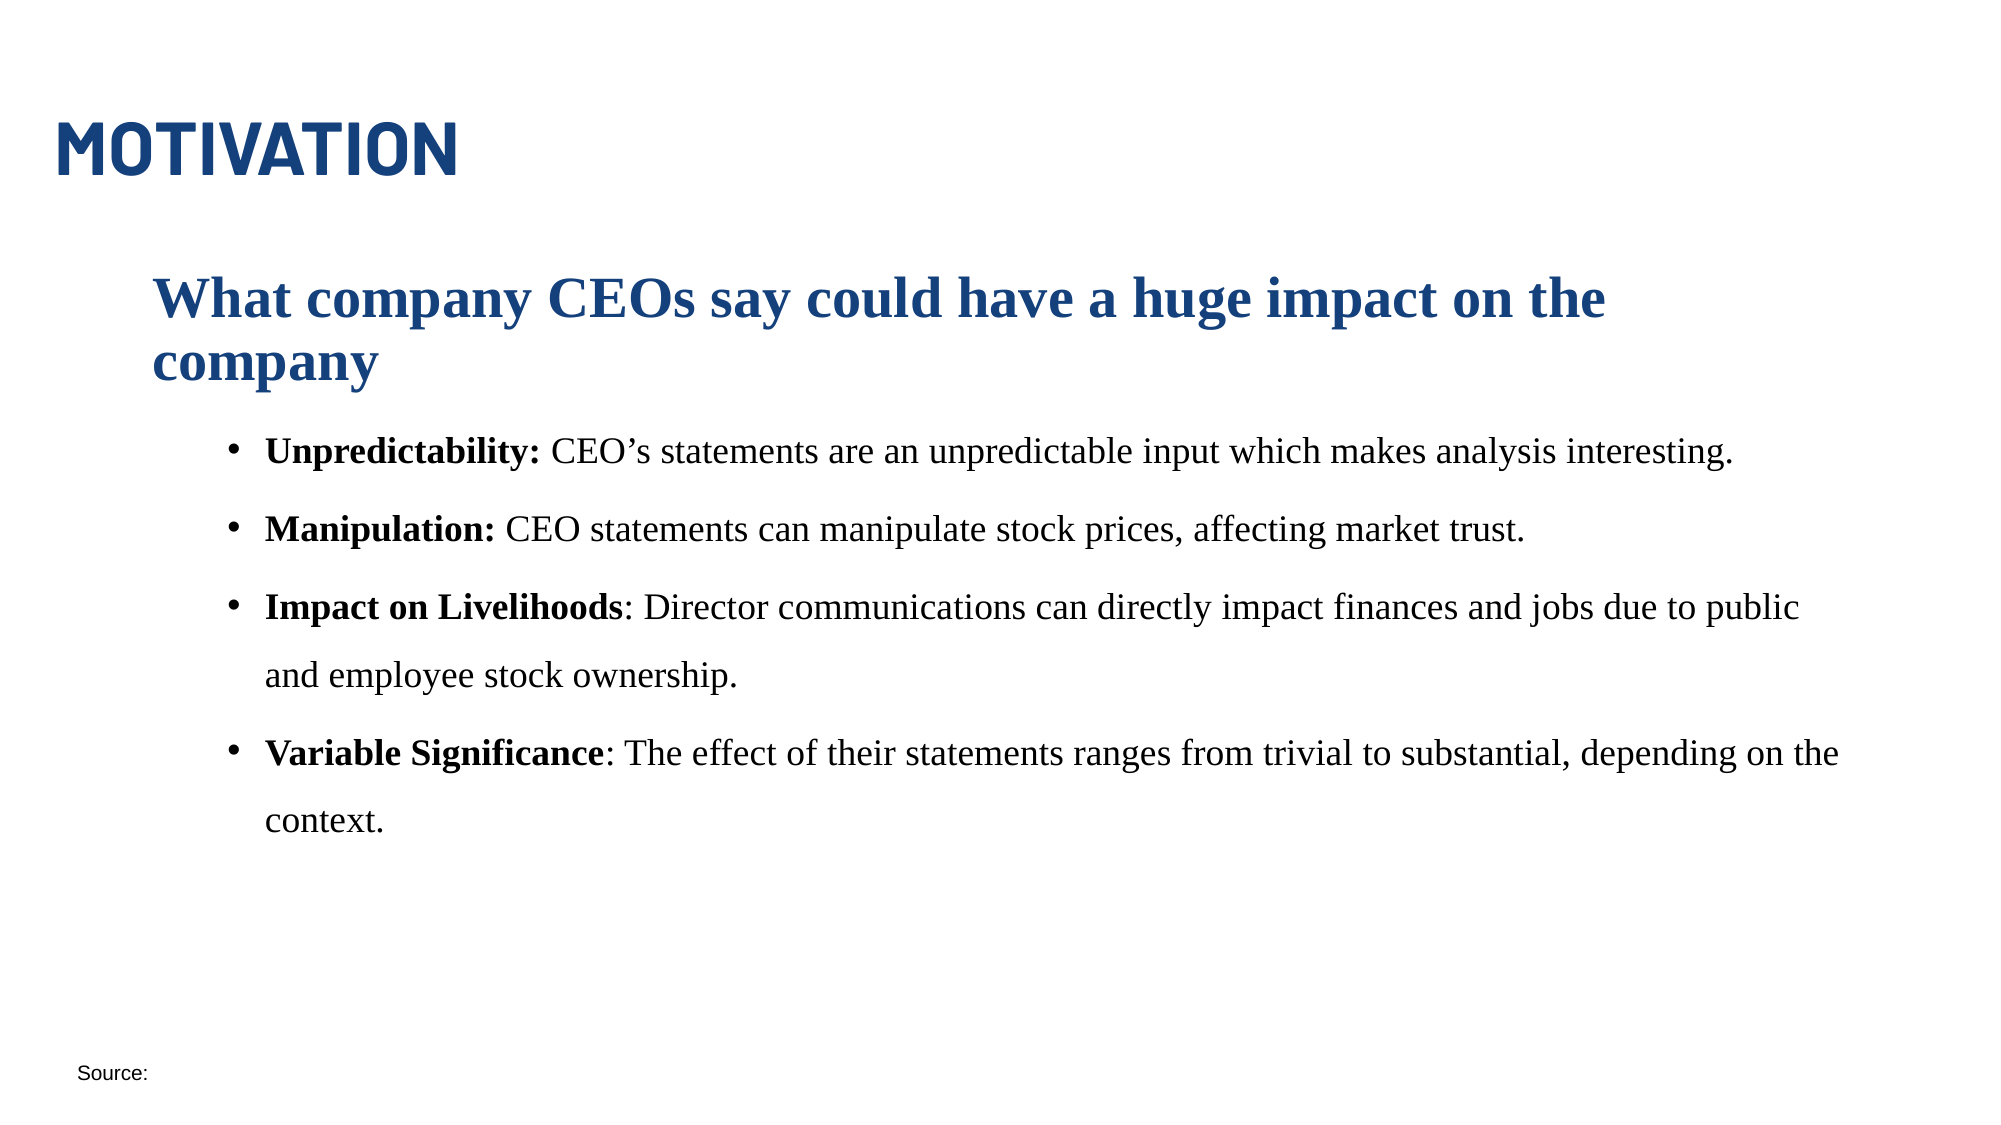

MOTIVATION
What company CEOs say could have a huge impact on the company
Unpredictability: CEO’s statements are an unpredictable input which makes analysis interesting.
Manipulation: CEO statements can manipulate stock prices, affecting market trust.
Impact on Livelihoods: Director communications can directly impact finances and jobs due to public and employee stock ownership.
Variable Significance: The effect of their statements ranges from trivial to substantial, depending on the context.